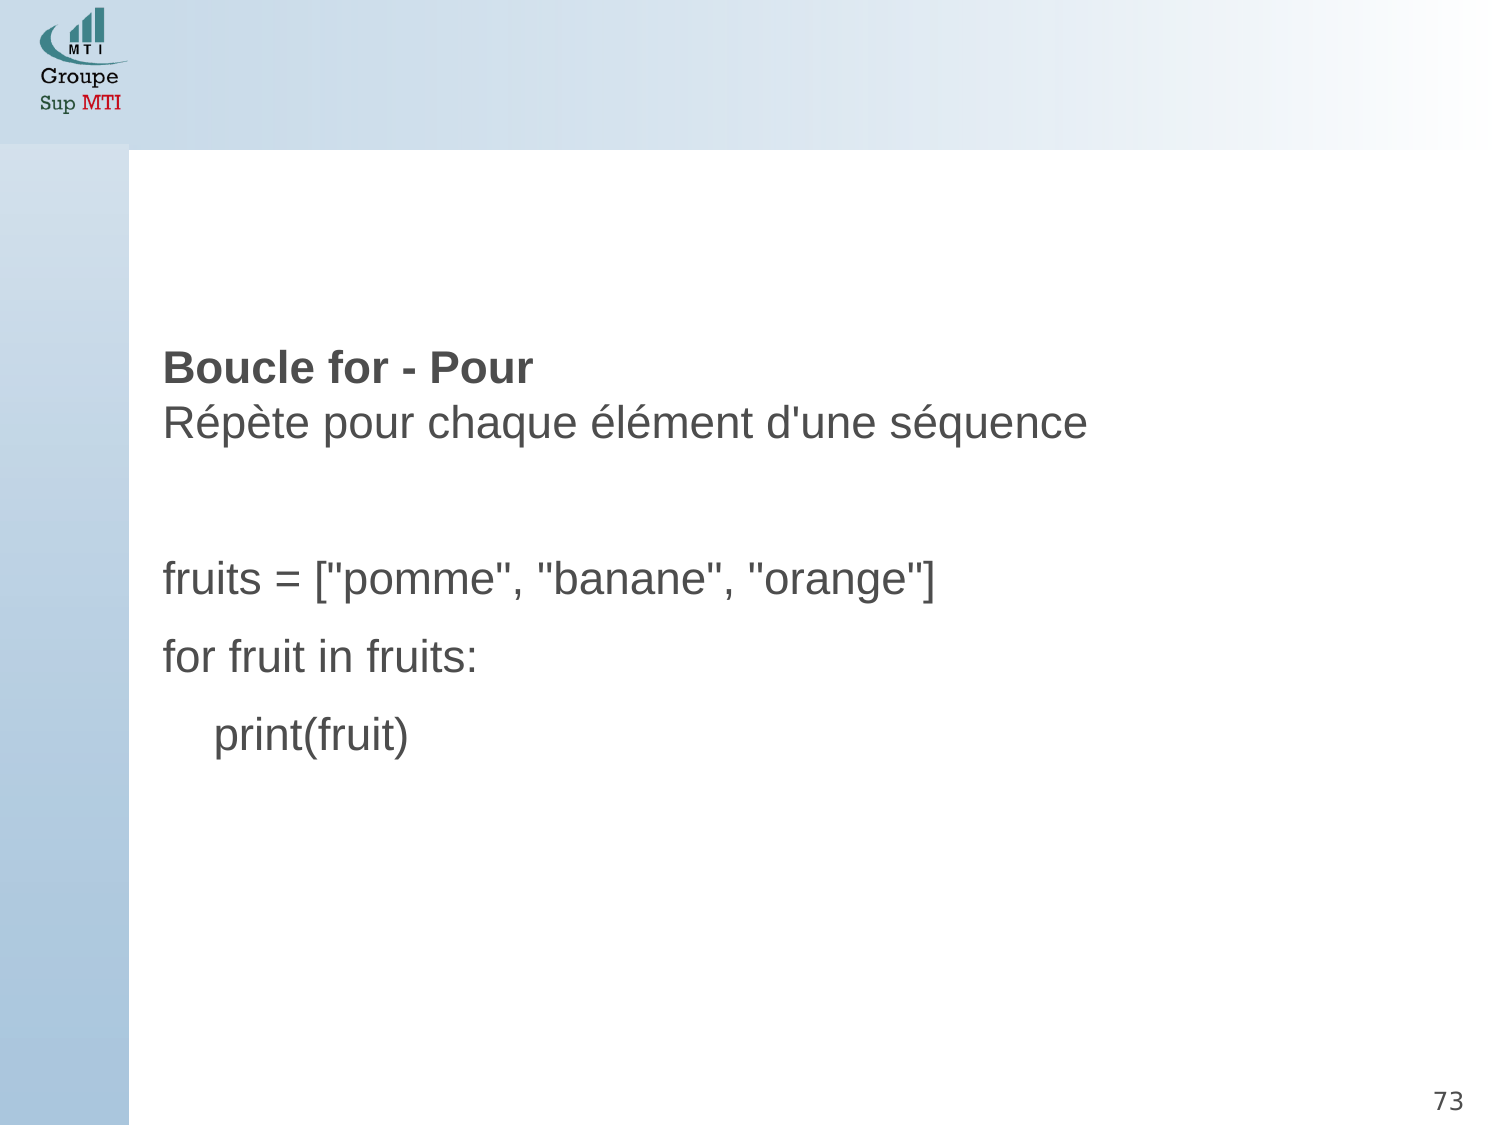

Boucle for - Pour
Répète pour chaque élément d'une séquence

fruits = ["pomme", "banane", "orange"]
for fruit in fruits:
    print(fruit)